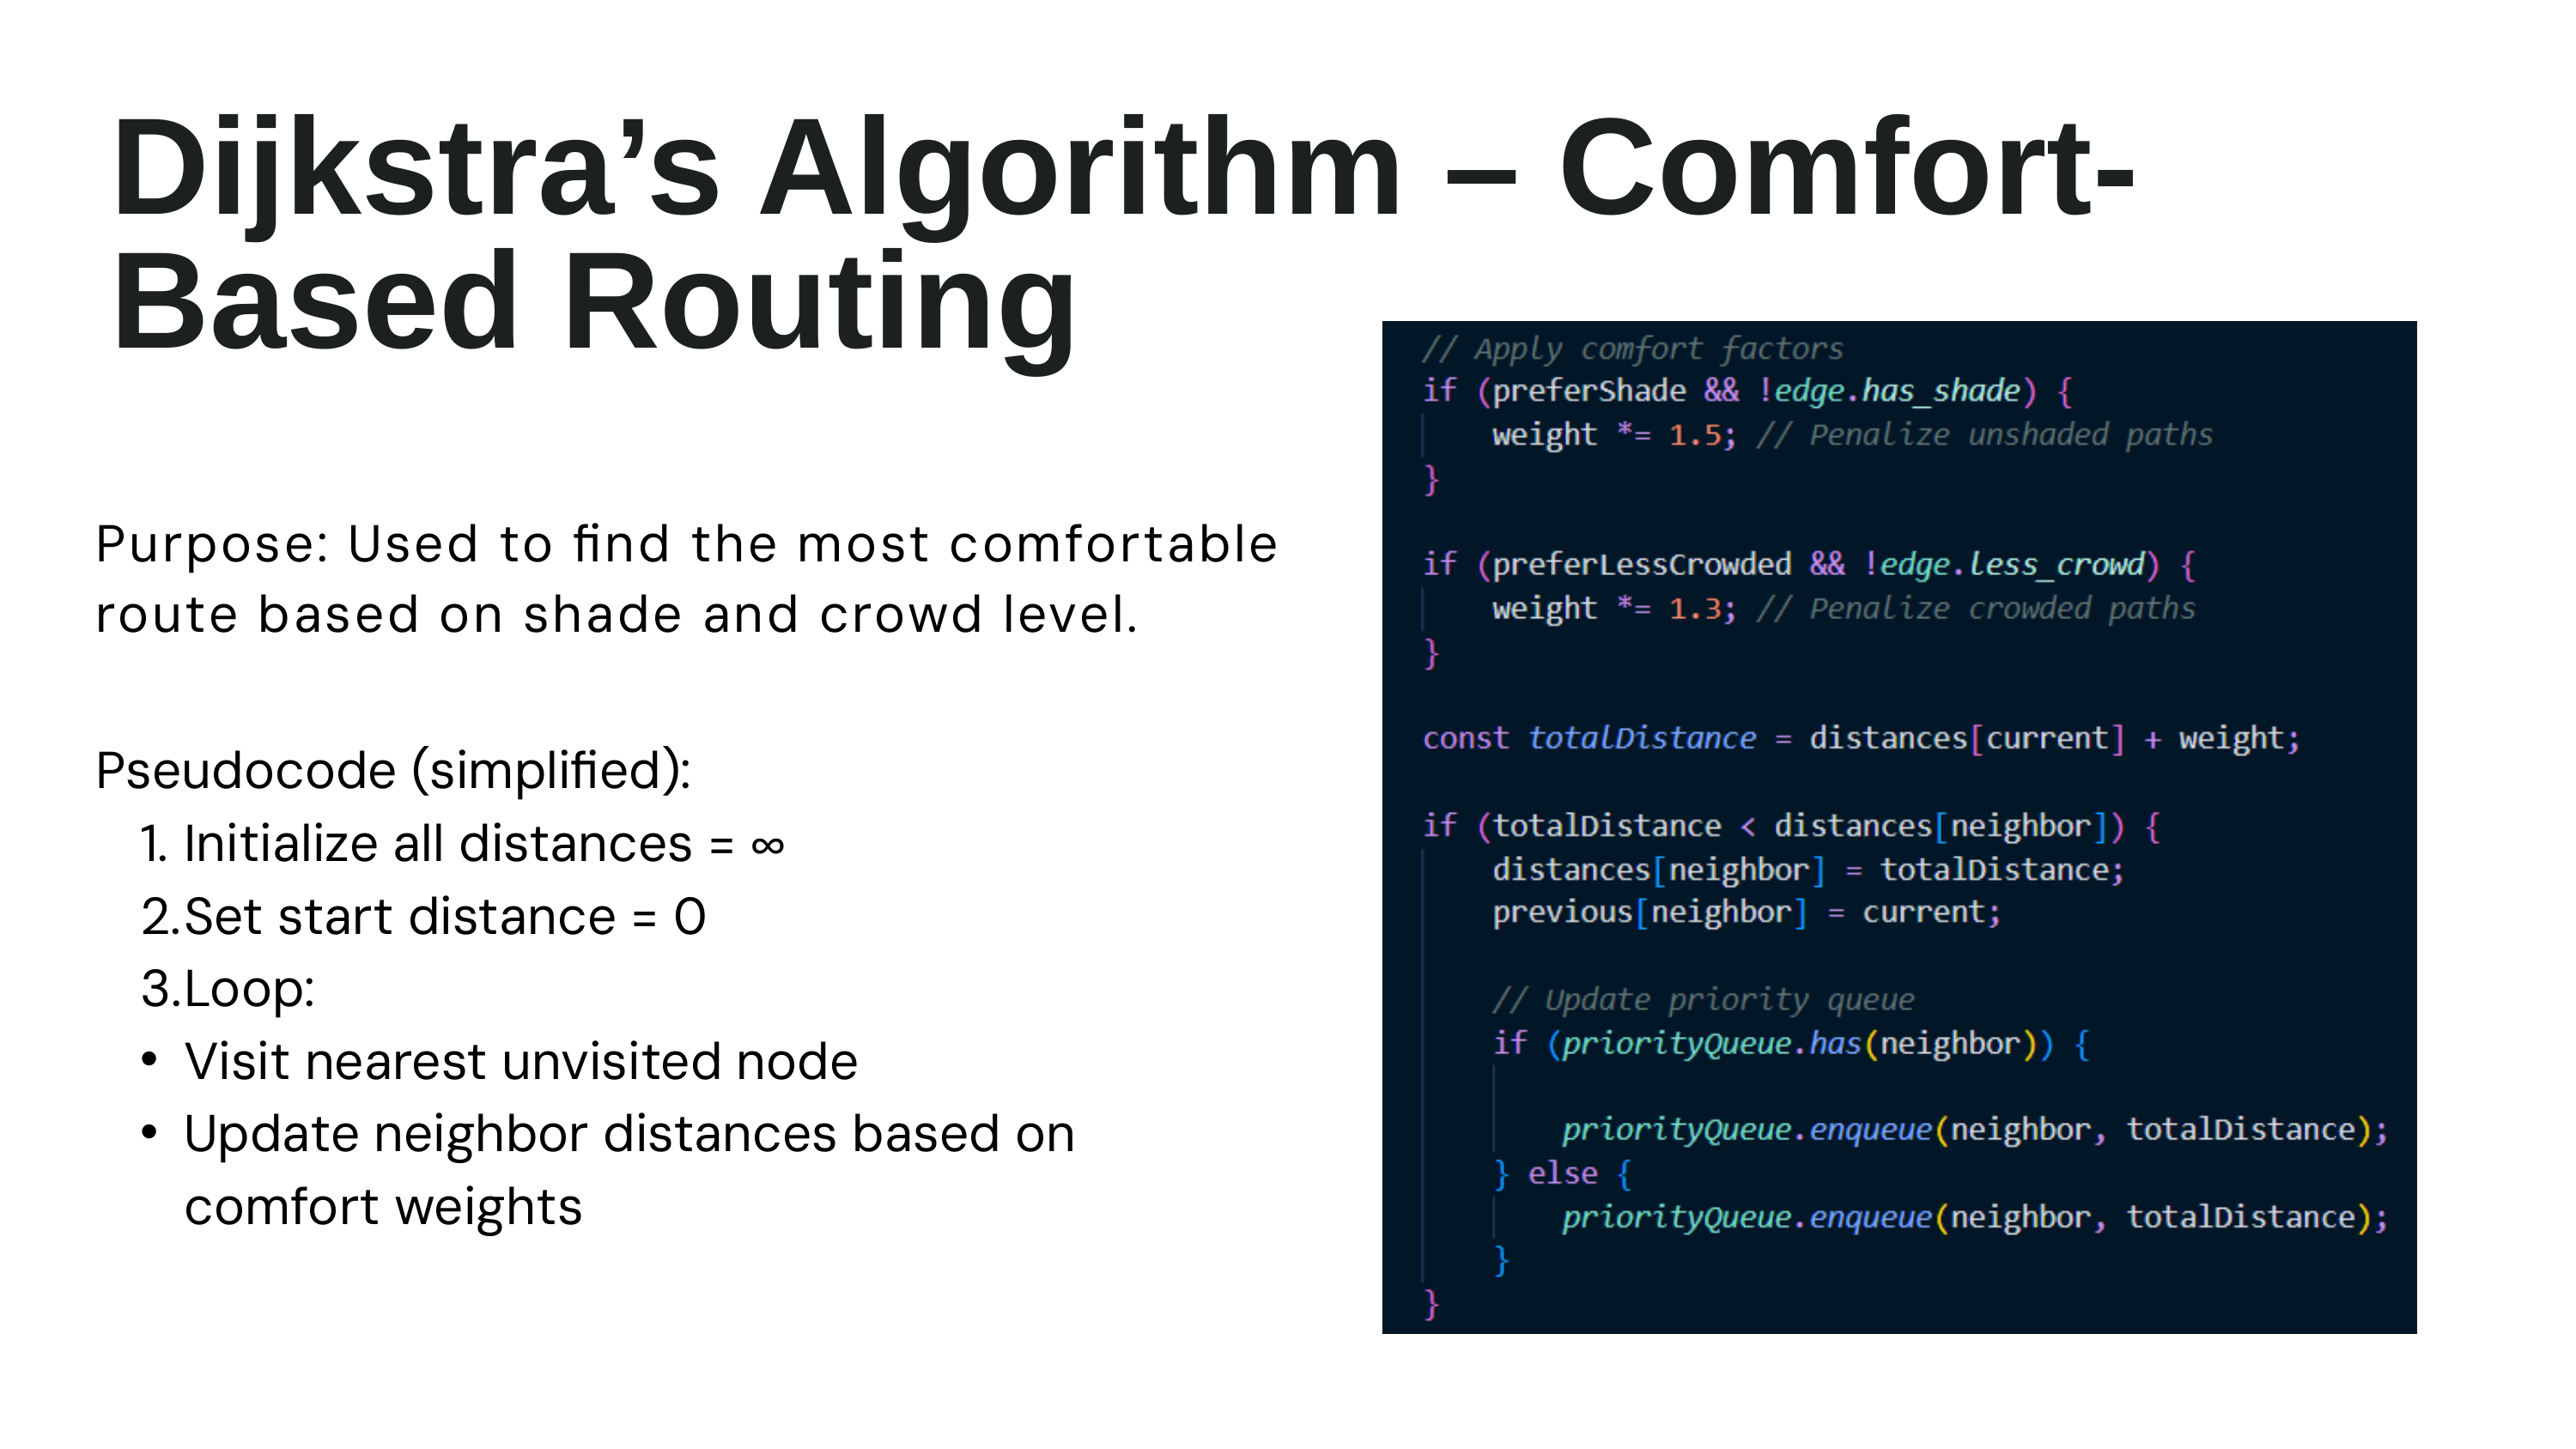

Dijkstra’s Algorithm – Comfort-Based Routing

Purpose: Used to find the most comfortable route based on shade and crowd level.
Pseudocode (simplified):
Initialize all distances = ∞
Set start distance = 0
Loop:
Visit nearest unvisited node
Update neighbor distances based on comfort weights